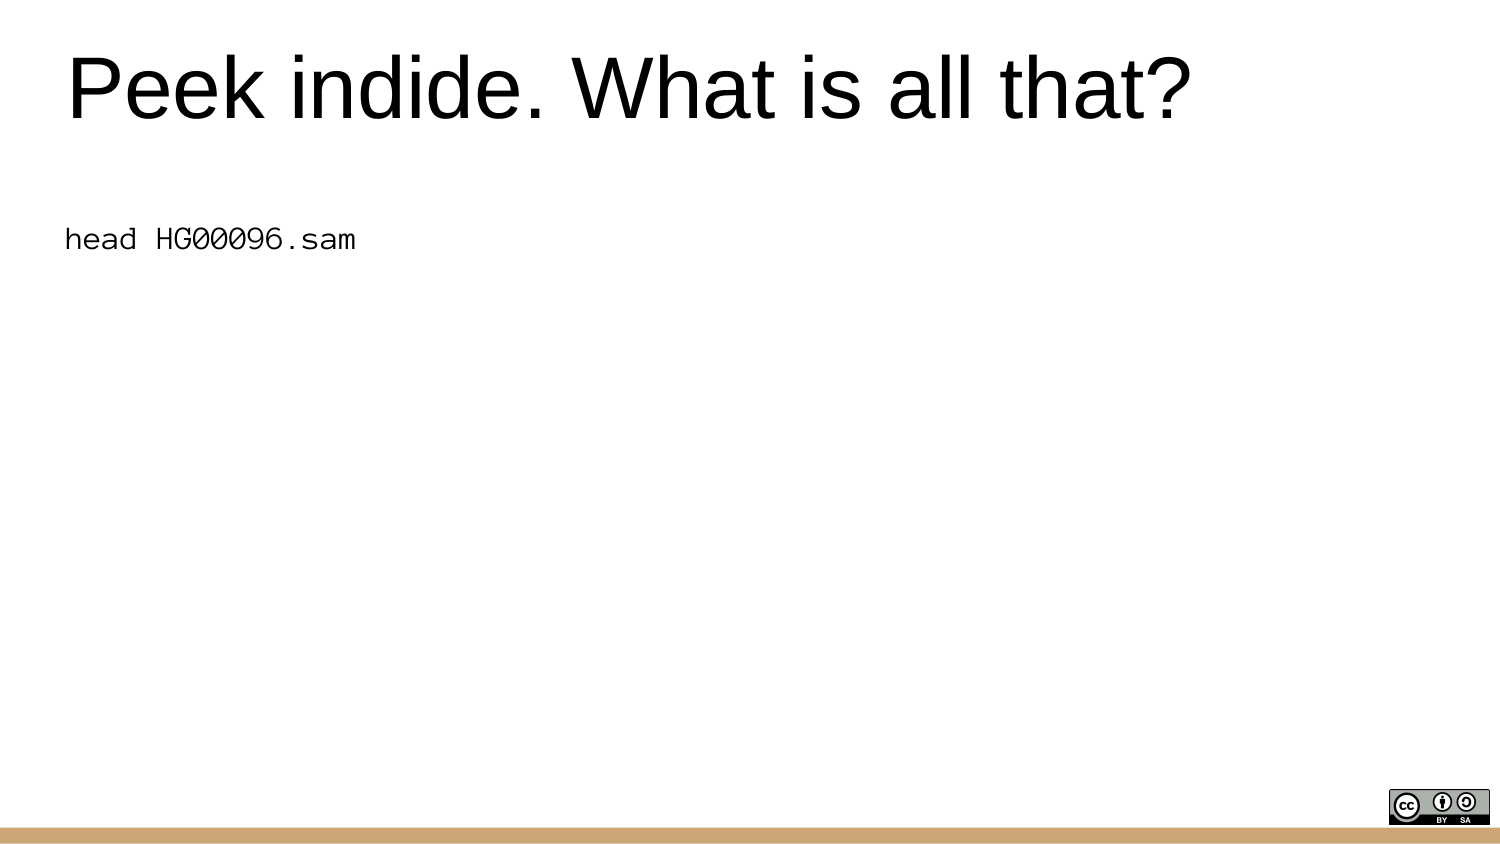

# Peek indide. What is all that?
head HG00096.sam